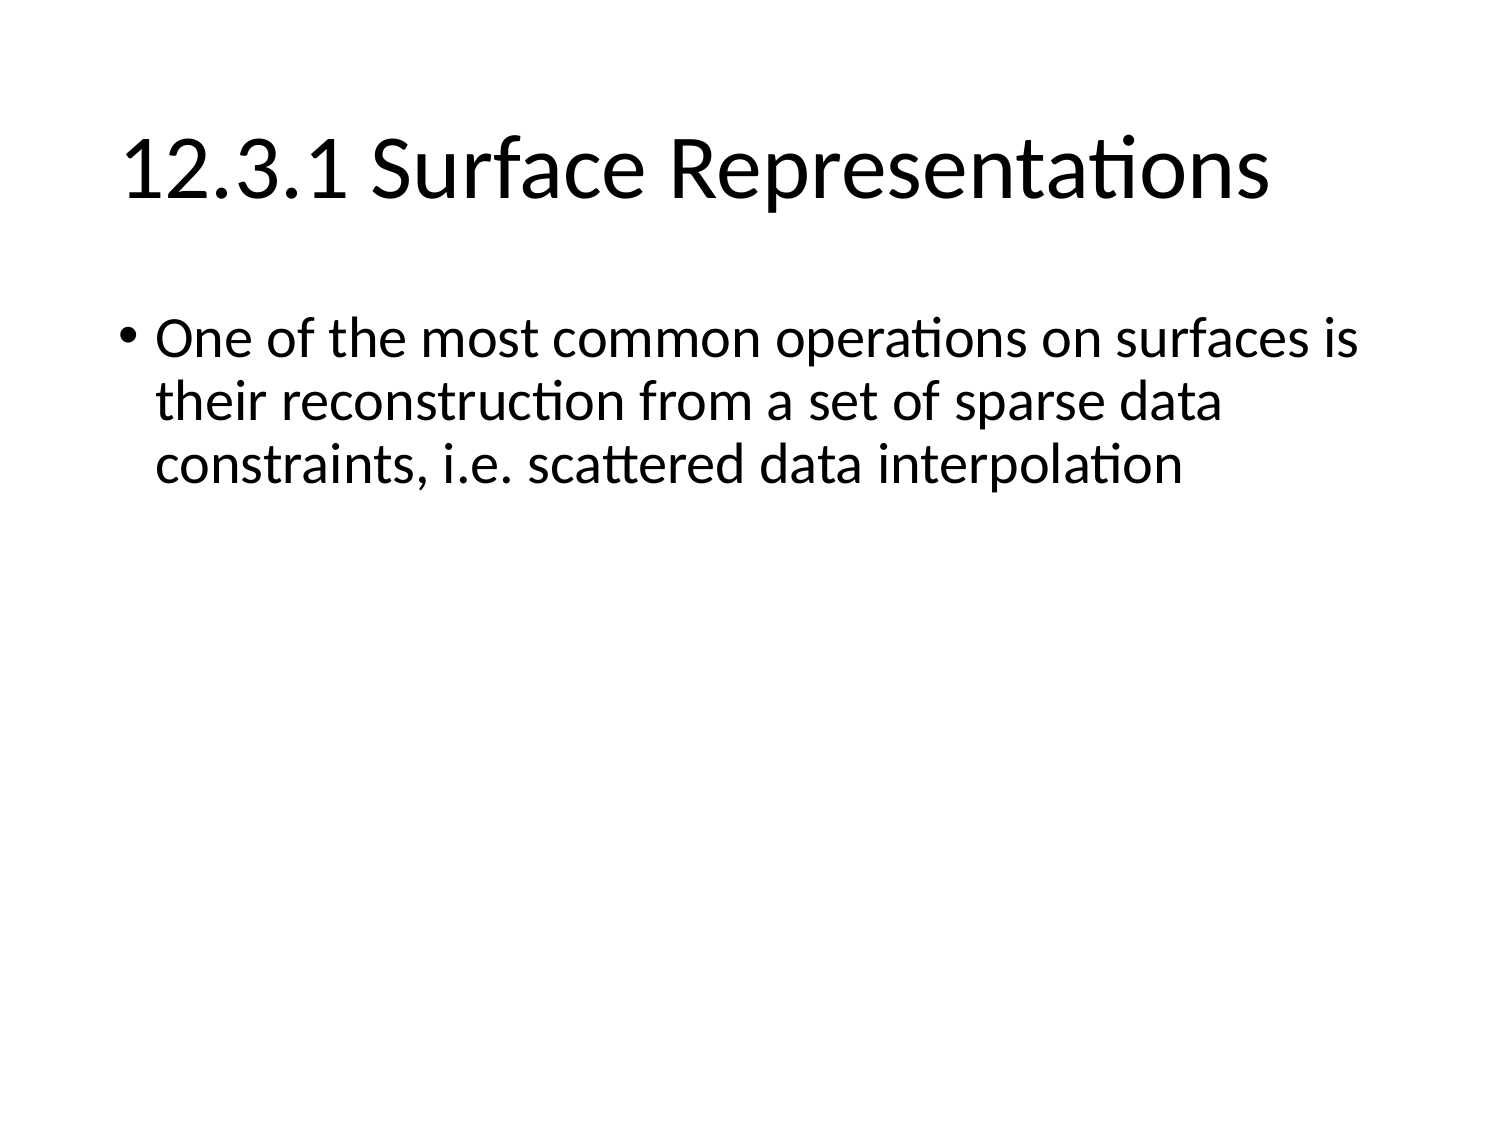

# 12.3.1 Surface Representations
One of the most common operations on surfaces is their reconstruction from a set of sparse data constraints, i.e. scattered data interpolation